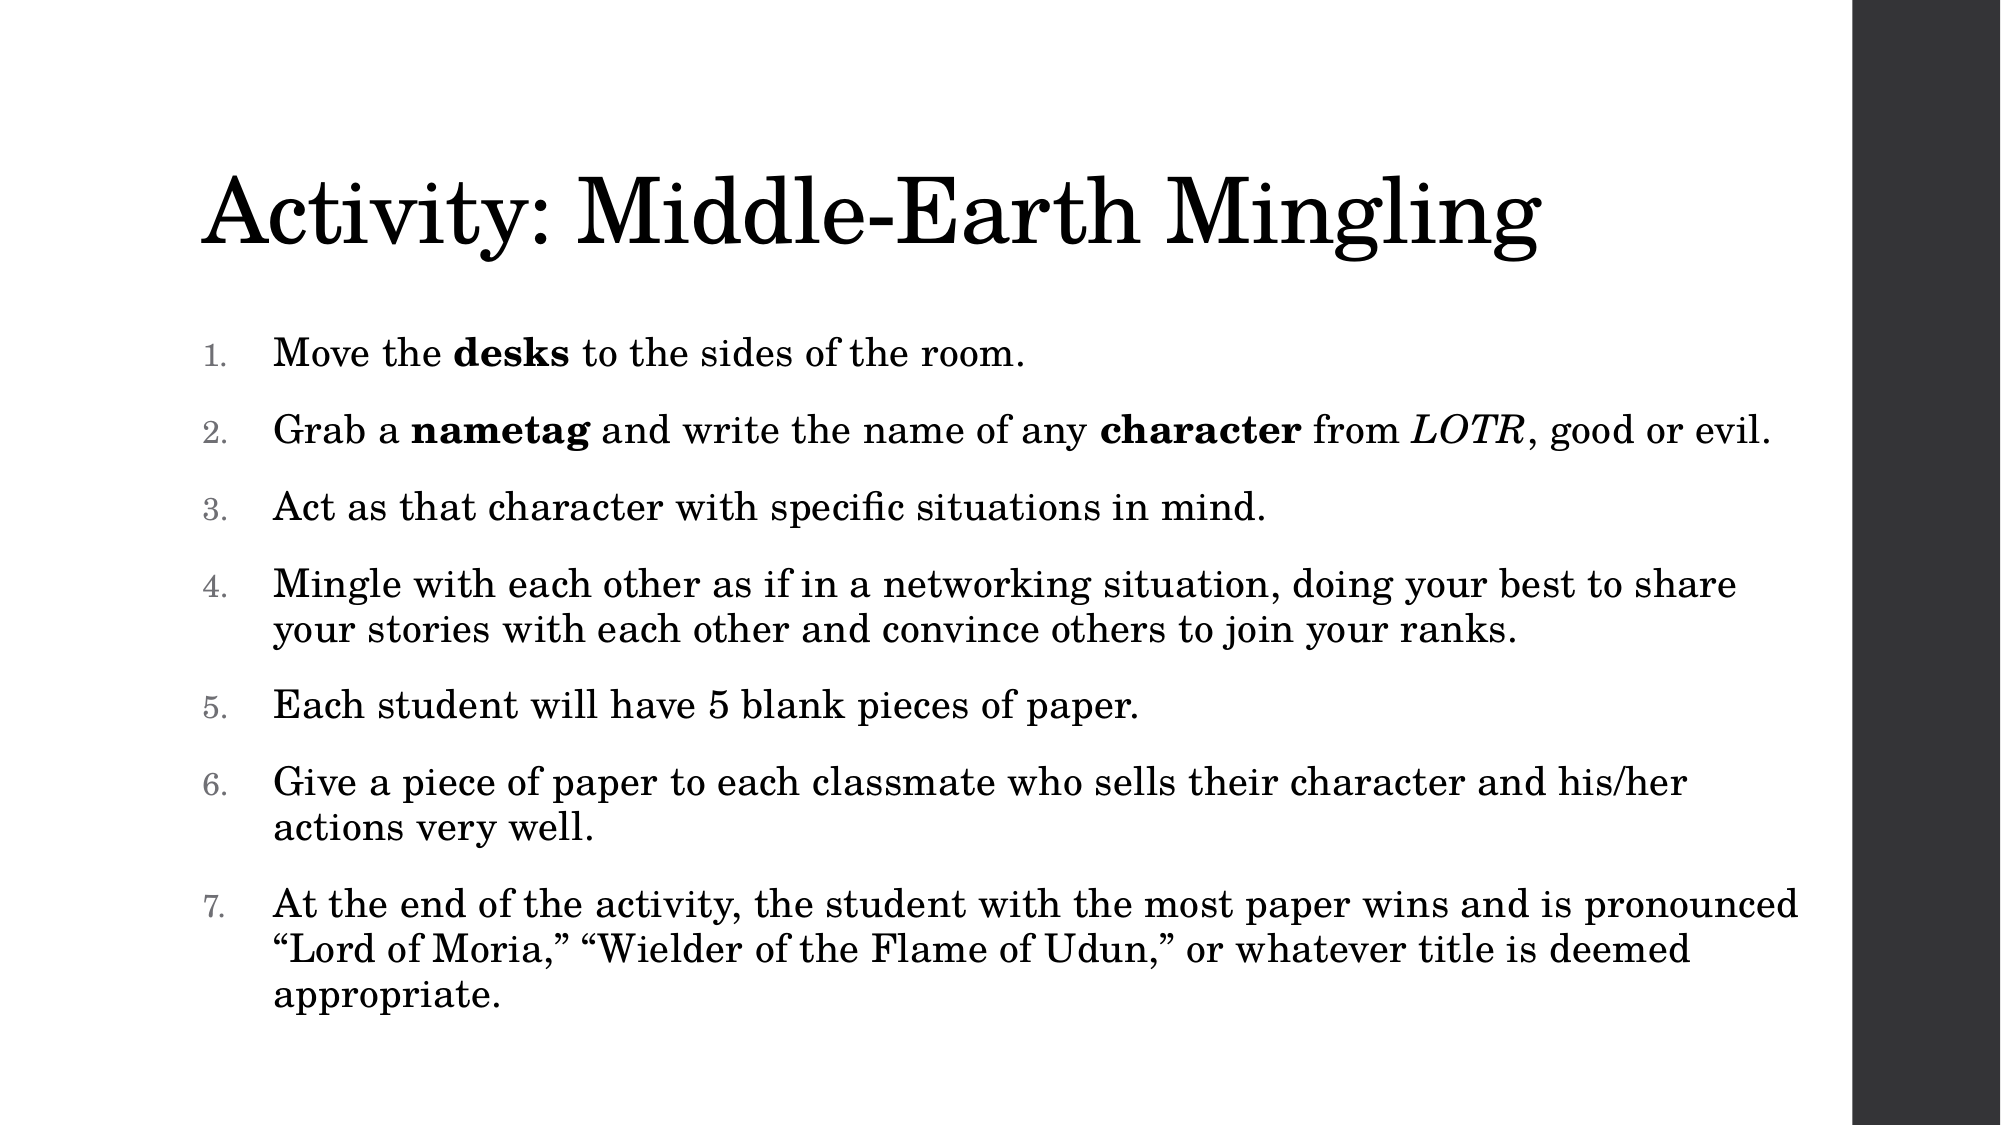

# Activity: Middle-Earth Mingling
Move the desks to the sides of the room.
Grab a nametag and write the name of any character from LOTR, good or evil.
Act as that character with specific situations in mind.
Mingle with each other as if in a networking situation, doing your best to share your stories with each other and convince others to join your ranks.
Each student will have 5 blank pieces of paper.
Give a piece of paper to each classmate who sells their character and his/her actions very well.
At the end of the activity, the student with the most paper wins and is pronounced “Lord of Moria,” “Wielder of the Flame of Udun,” or whatever title is deemed appropriate.